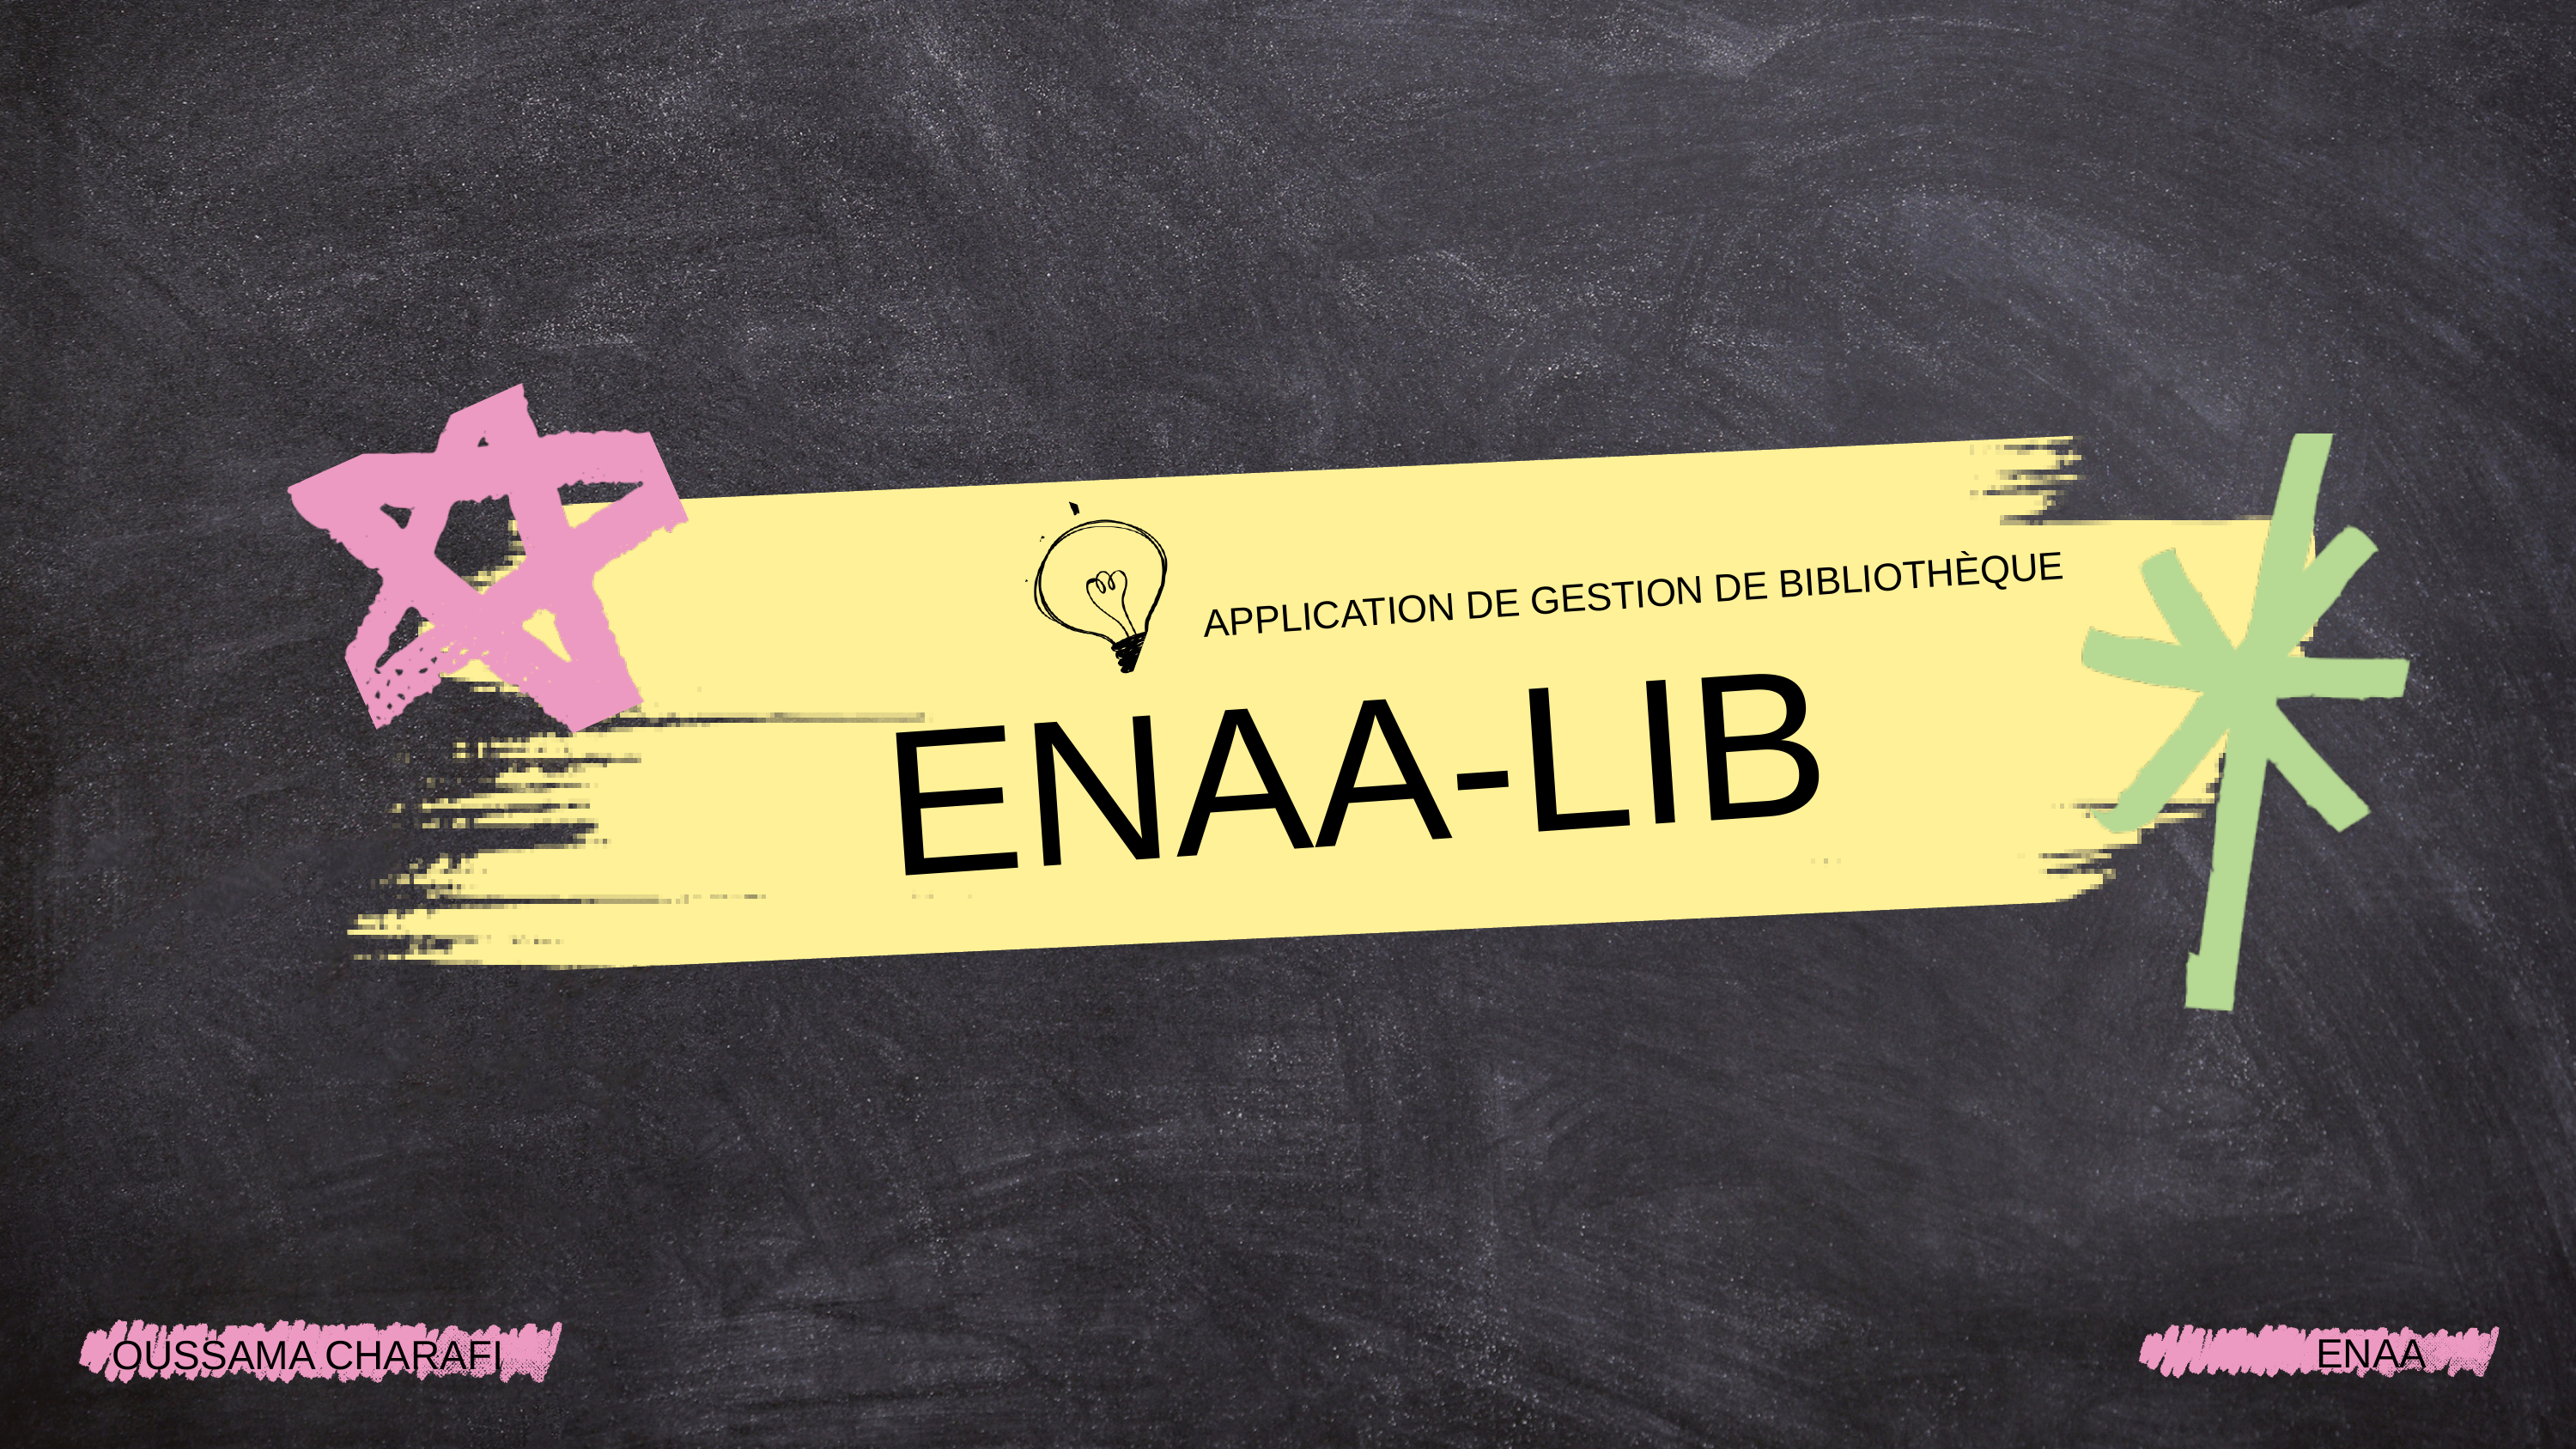

APPLICATION DE GESTION DE BIBLIOTHÈQUE

ENAA-LIB

ENAA
OUSSAMA CHARAFI